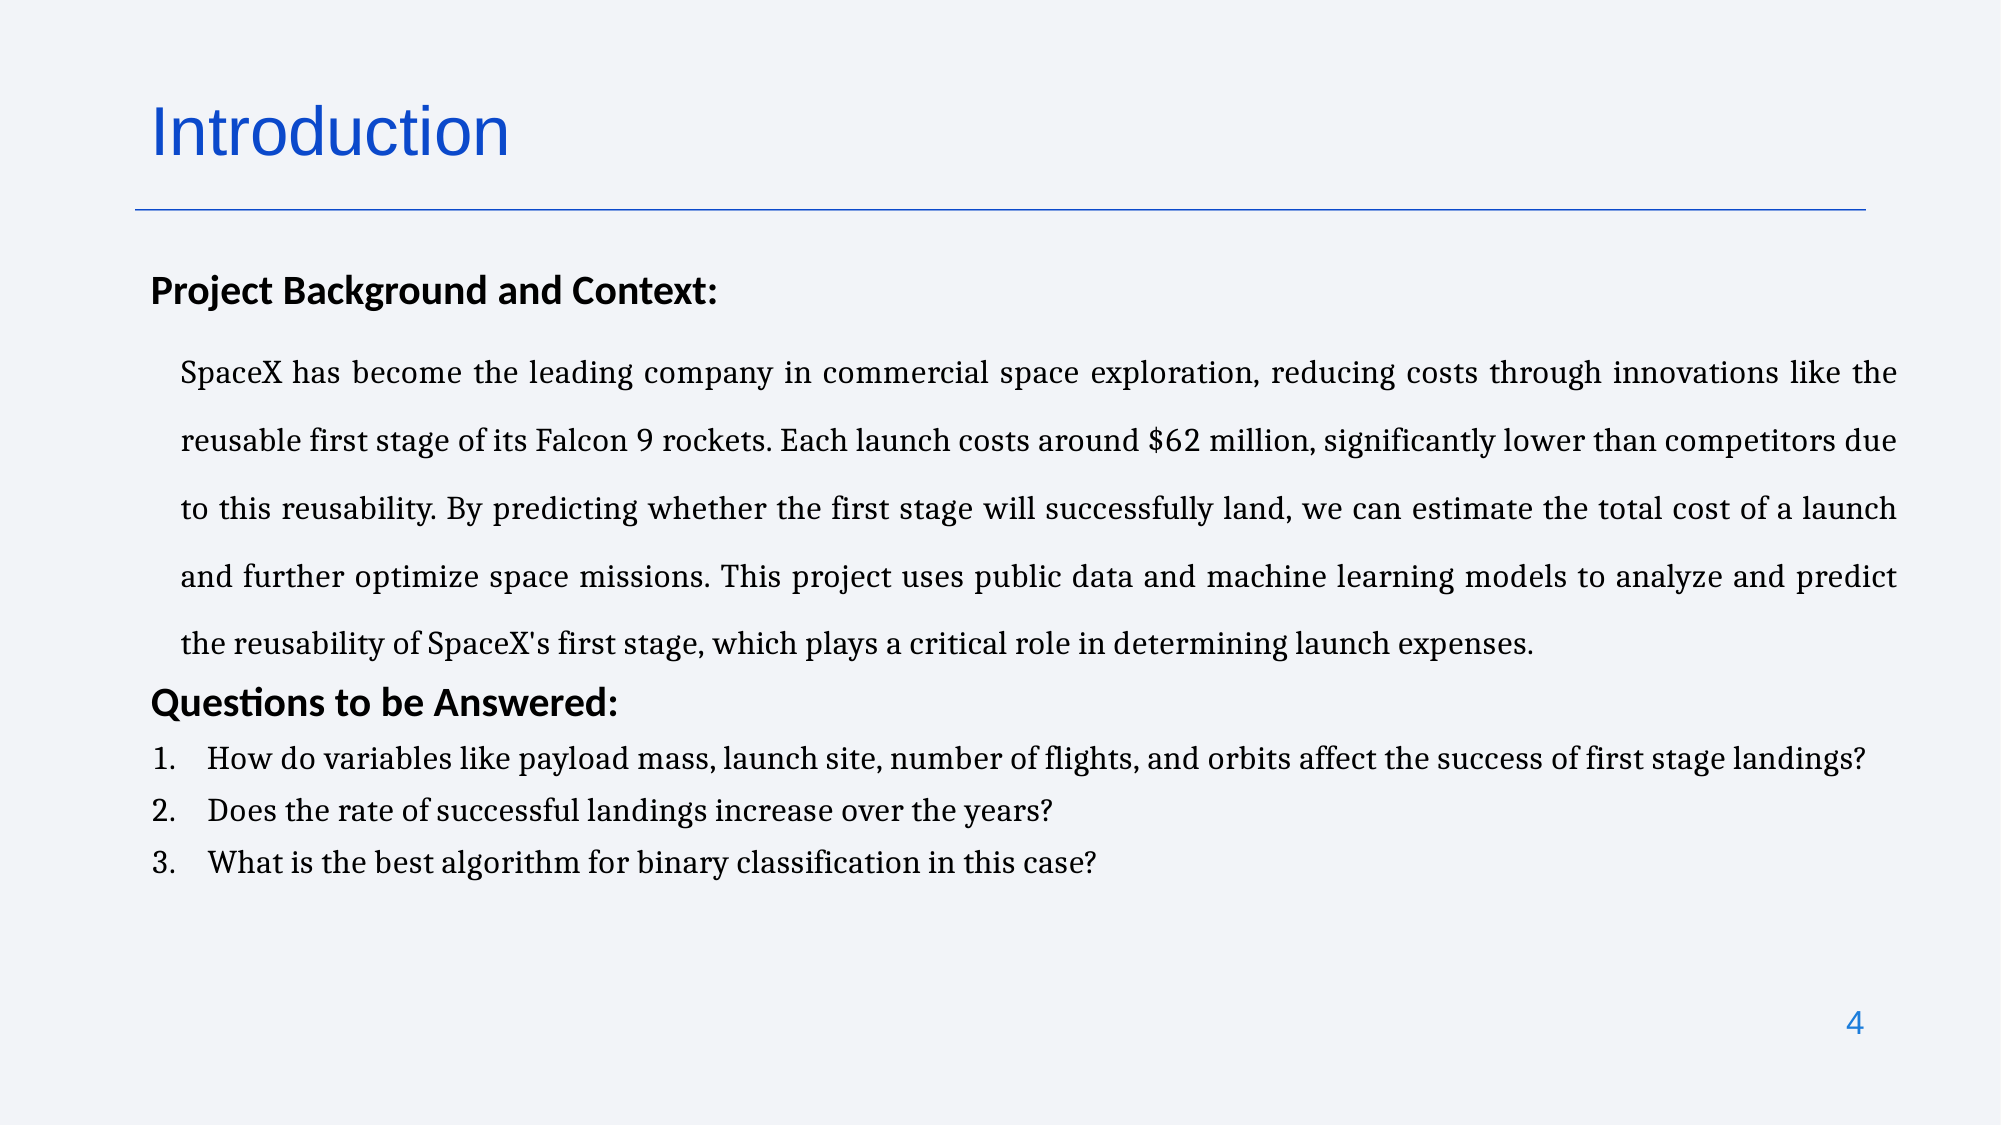

Introduction
Project Background and Context:
	SpaceX has become the leading company in commercial space exploration, reducing costs through innovations like the reusable first stage of its Falcon 9 rockets. Each launch costs around $62 million, significantly lower than competitors due to this reusability. By predicting whether the first stage will successfully land, we can estimate the total cost of a launch and further optimize space missions. This project uses public data and machine learning models to analyze and predict the reusability of SpaceX's first stage, which plays a critical role in determining launch expenses.
Questions to be Answered:
How do variables like payload mass, launch site, number of flights, and orbits affect the success of first stage landings?
Does the rate of successful landings increase over the years?
What is the best algorithm for binary classification in this case?

4